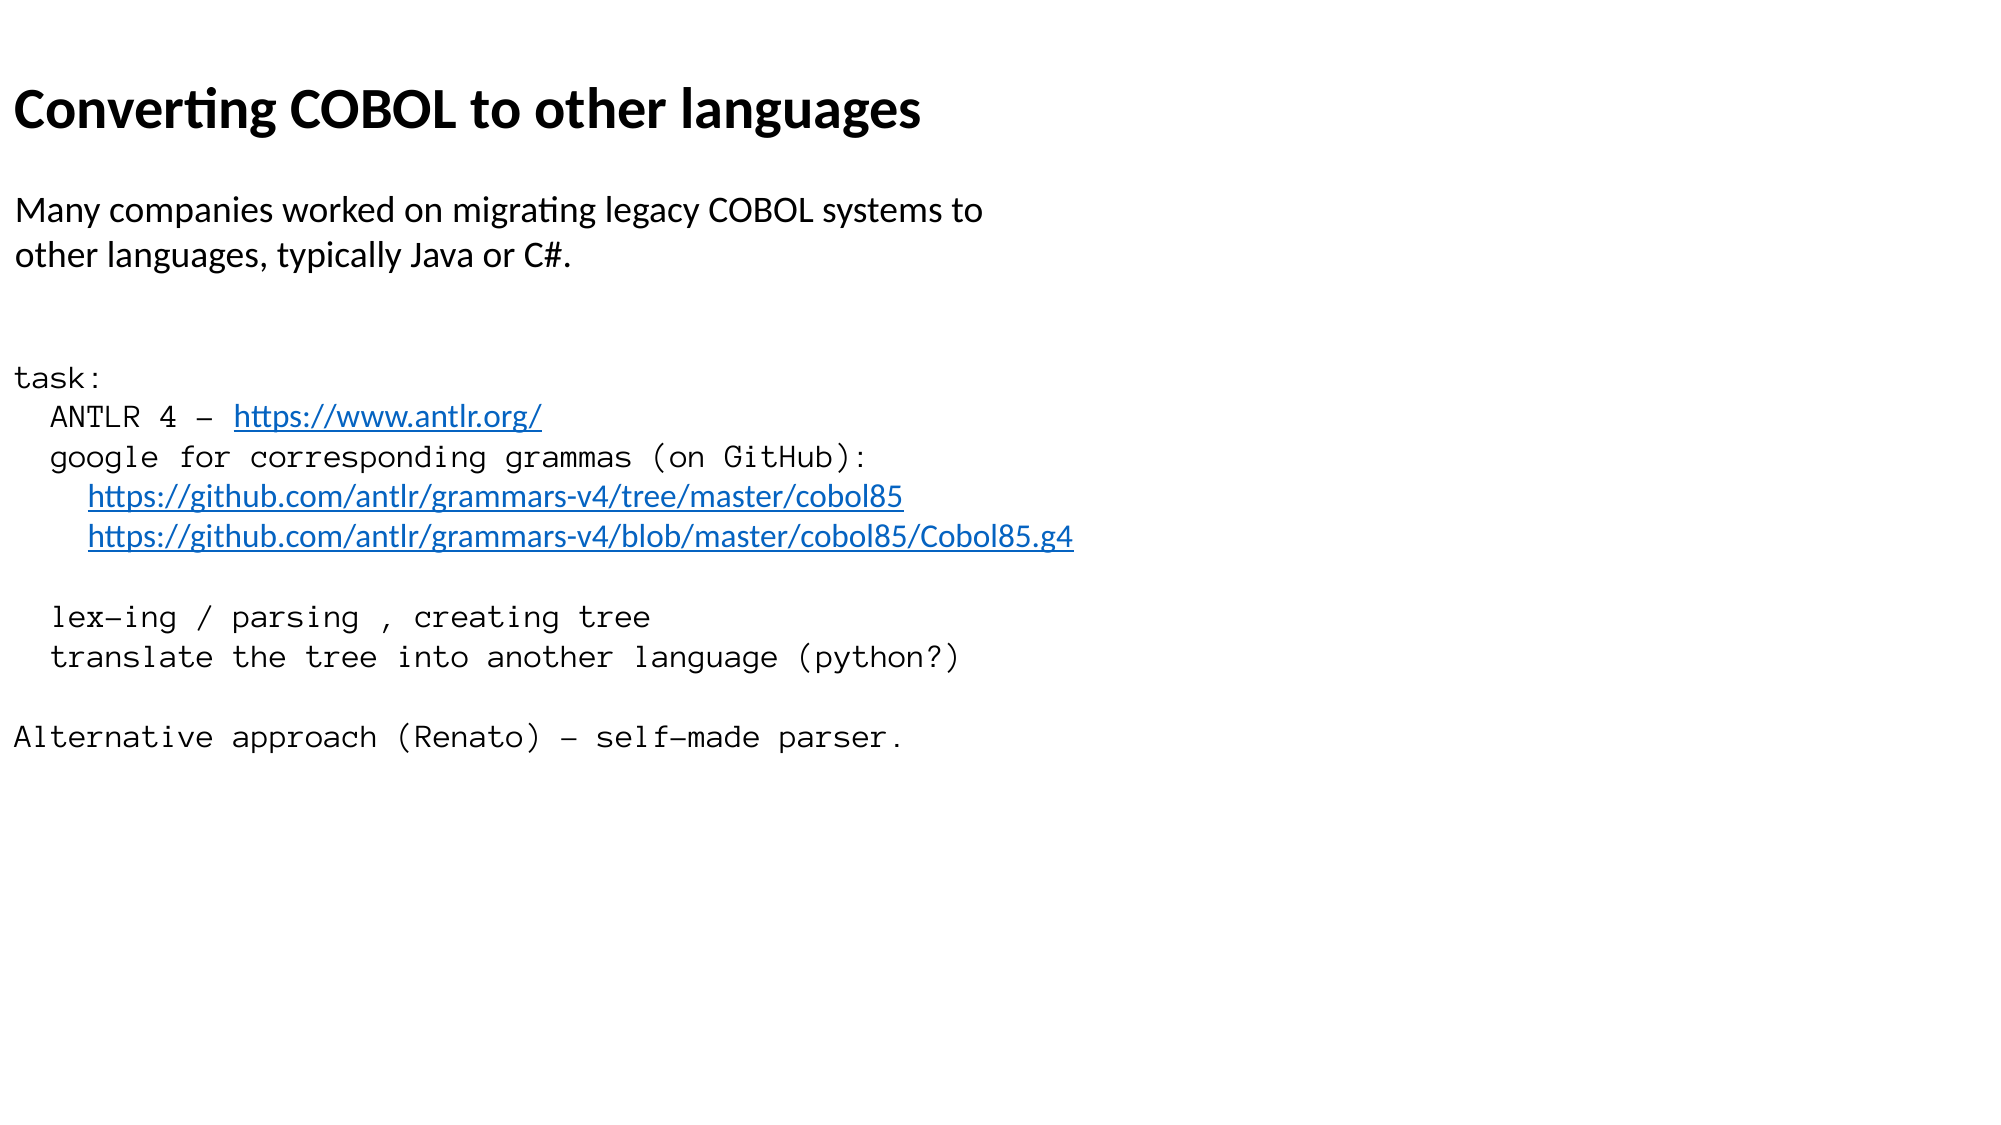

Converting COBOL to other languages

Many companies worked on migrating legacy COBOL systems to
other languages, typically Java or C#.

task:
  ANTLR 4 - https://www.antlr.org/
  google for corresponding grammas (on GitHub):
    https://github.com/antlr/grammars-v4/tree/master/cobol85
    https://github.com/antlr/grammars-v4/blob/master/cobol85/Cobol85.g4

  lex-ing / parsing , creating tree
  translate the tree into another language (python?)

Alternative approach (Renato) – self-made parser.